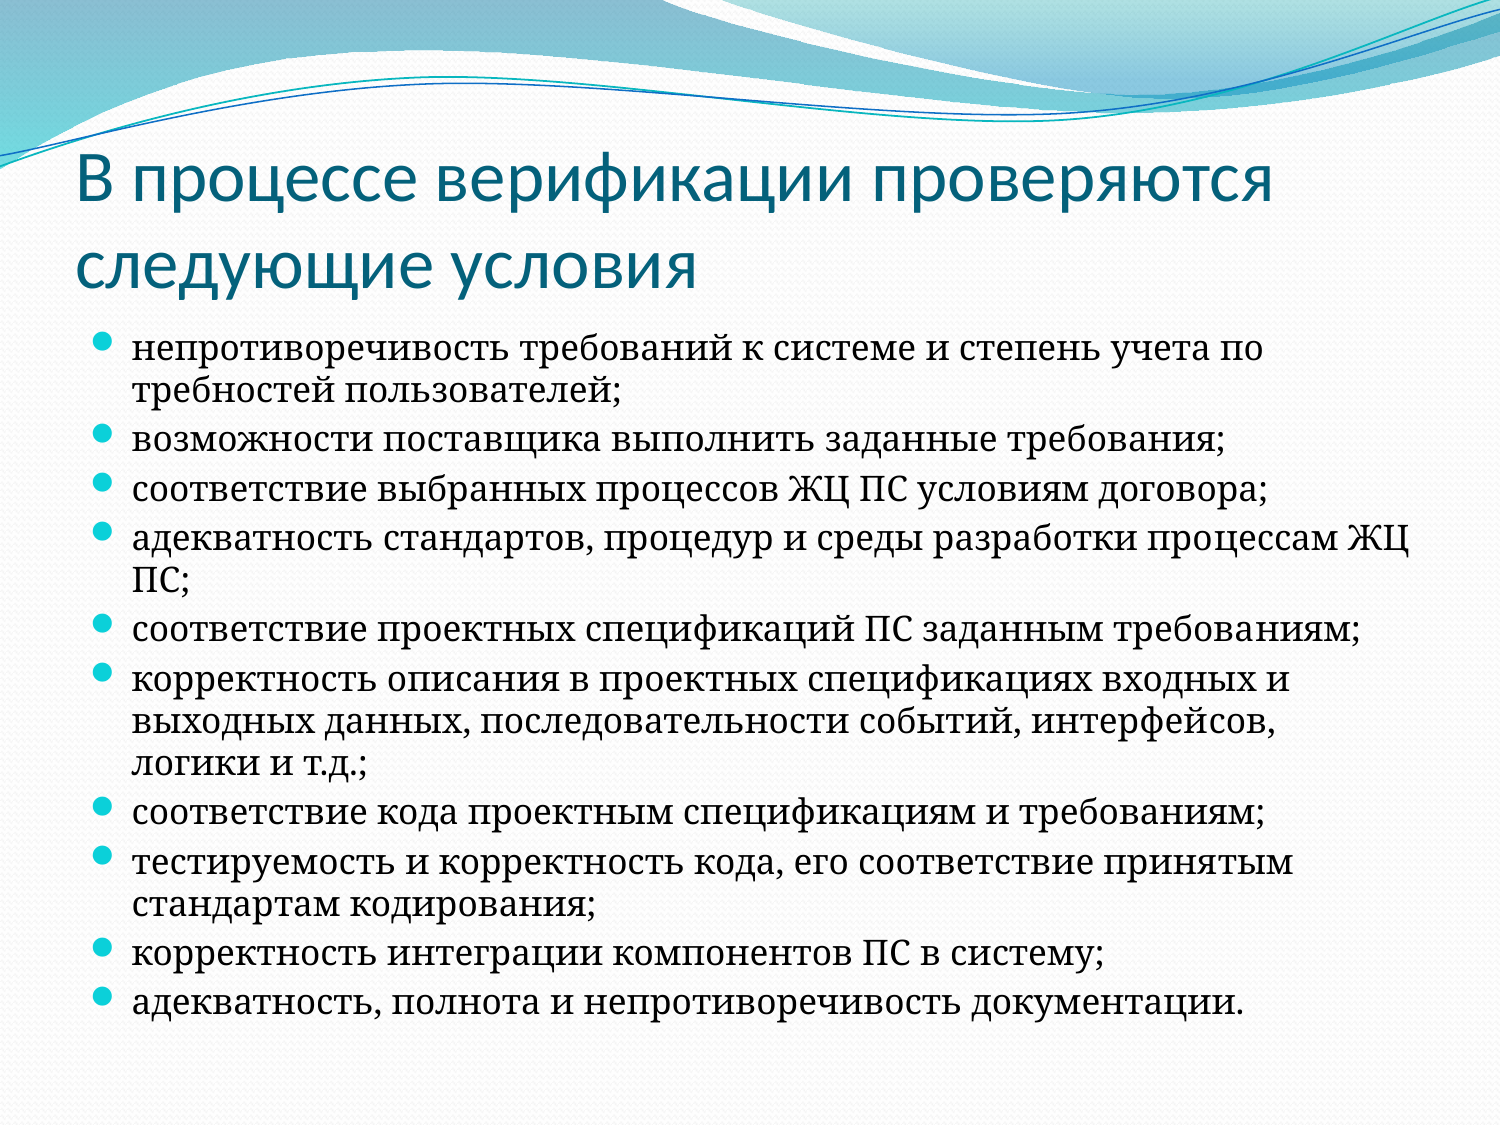

# В процессе верификации проверяются следующие условия
непротиворечивость требований к системе и степень учета по­требностей пользователей;
возможности поставщика выполнить заданные требования;
соответствие выбранных процессов ЖЦ ПС условиям договора;
адекватность стандартов, процедур и среды разработки про­цессам ЖЦ ПС;
соответствие проектных спецификаций ПС заданным требова­ниям;
корректность описания в проектных спецификациях входных и выходных данных, последовательности событий, интерфей­сов, логики и т.д.;
соответствие кода проектным спецификациям и требованиям;
тестируемость и корректность кода, его соответствие приня­тым стандартам кодирования;
корректность интеграции компонентов ПС в систему;
адекватность, полнота и непротиворечивость документации.